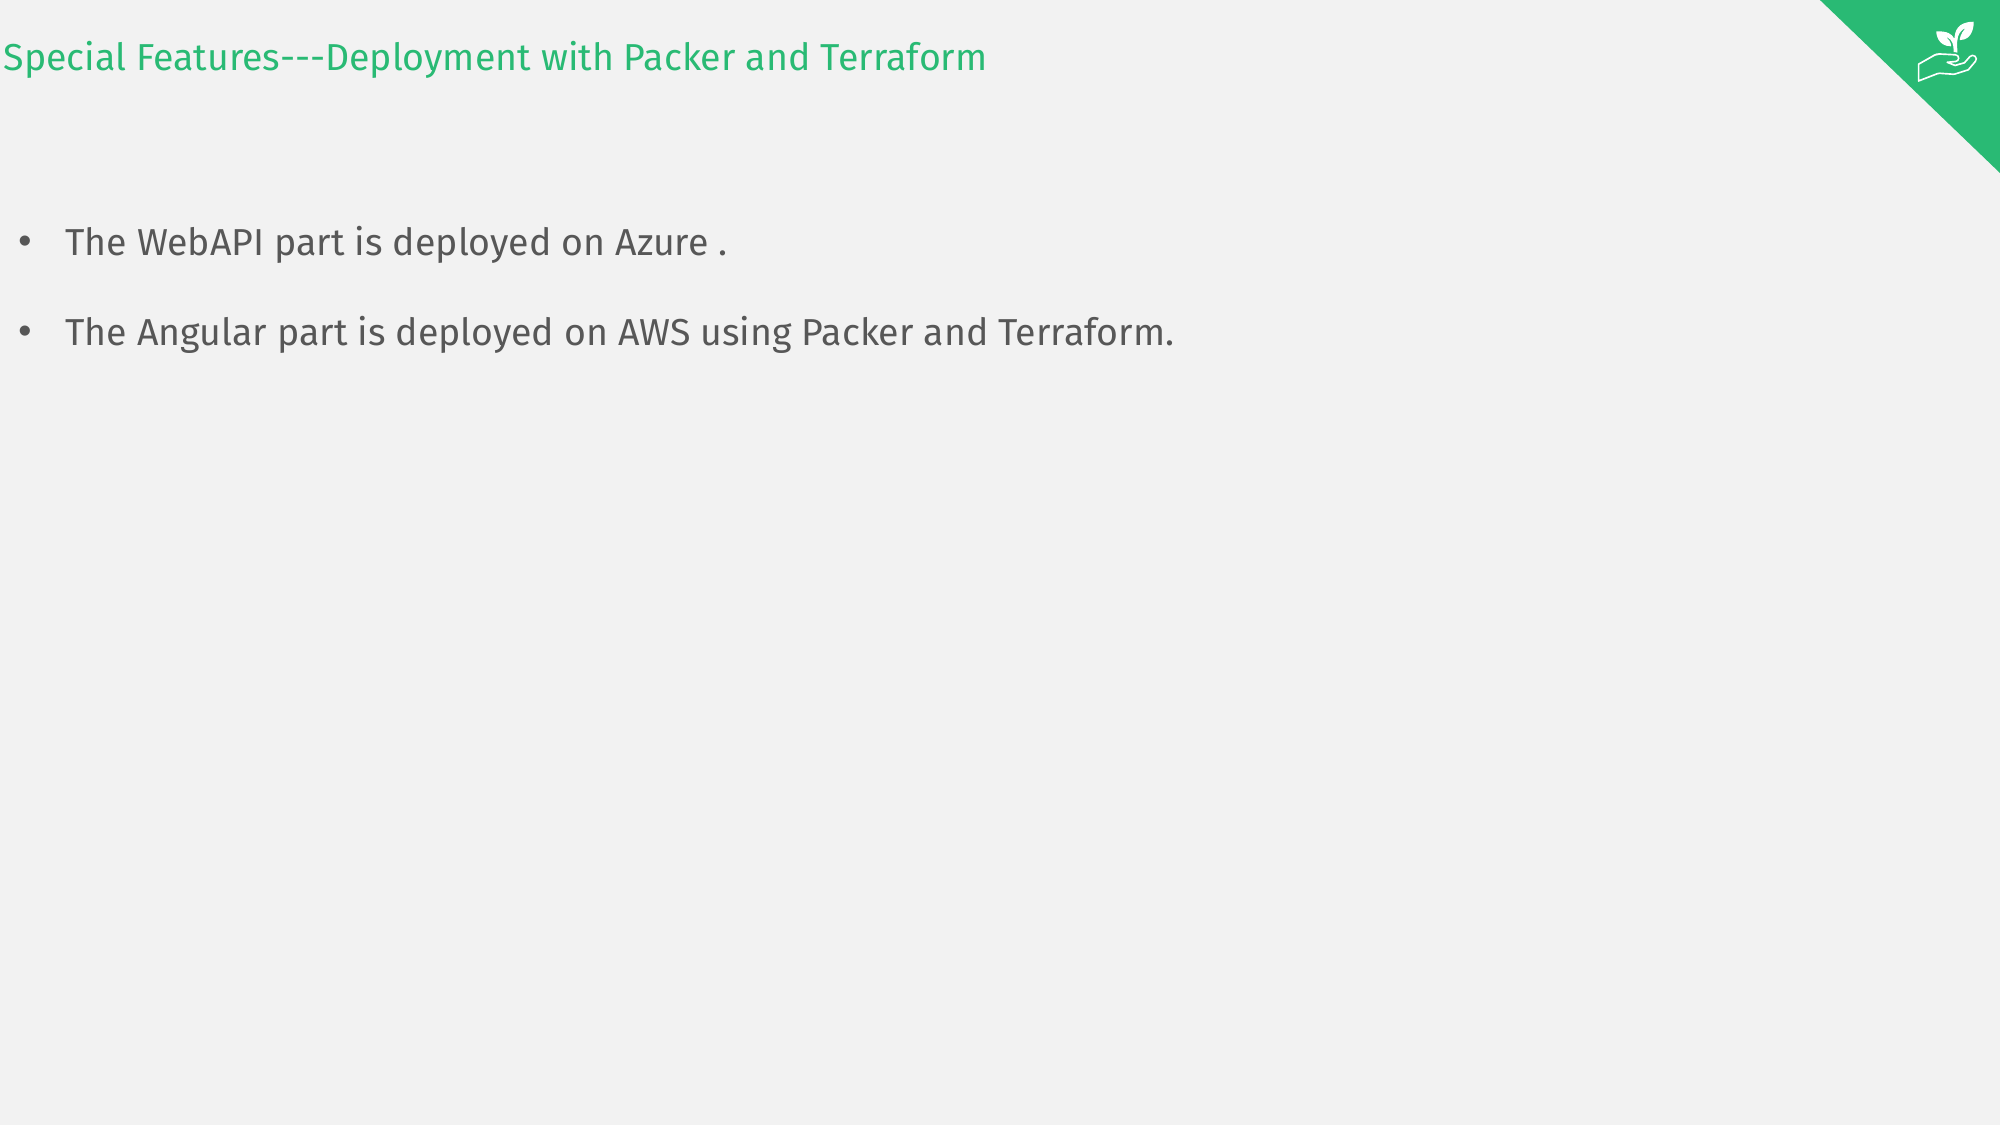

# Special Features---Deployment with Packer and Terraform

The WebAPI part is deployed on Azure .

The Angular part is deployed on AWS using Packer and Terraform.